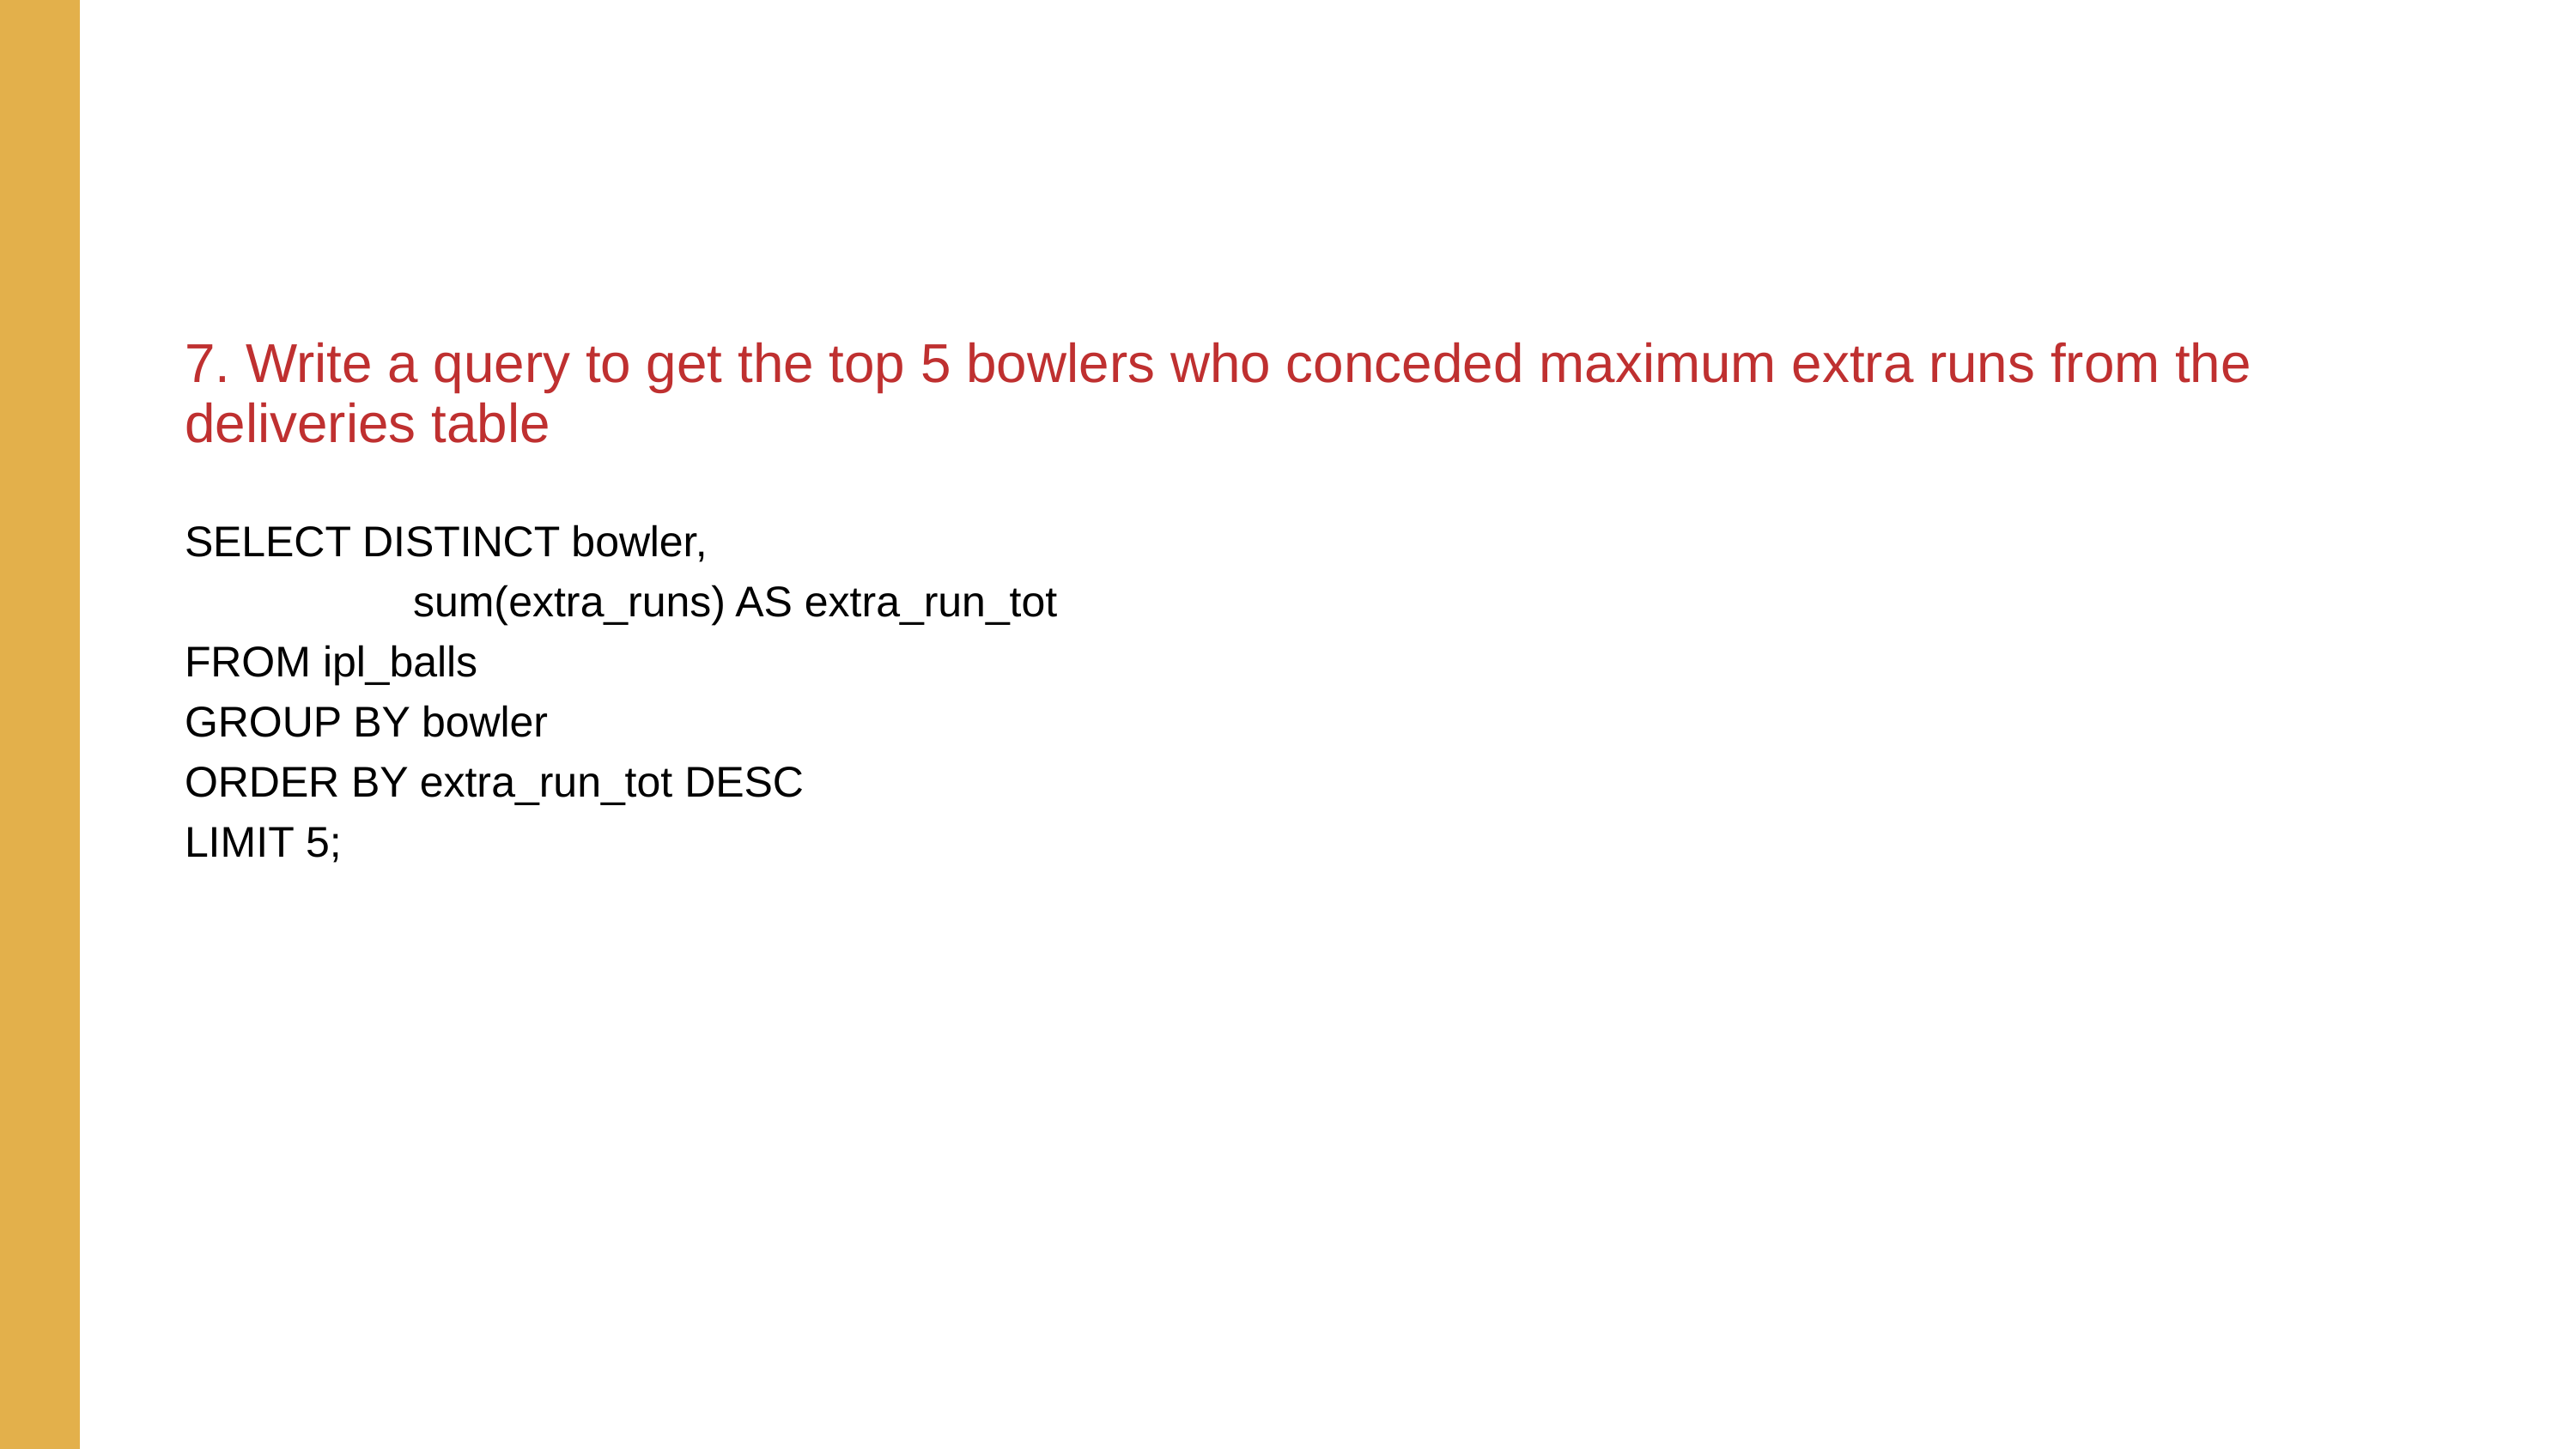

7. Write a query to get the top 5 bowlers who conceded maximum extra runs from the deliveries table

SELECT DISTINCT bowler,
                   sum(extra_runs) AS extra_run_tot
FROM ipl_balls
GROUP BY bowler
ORDER BY extra_run_tot DESC
LIMIT 5;